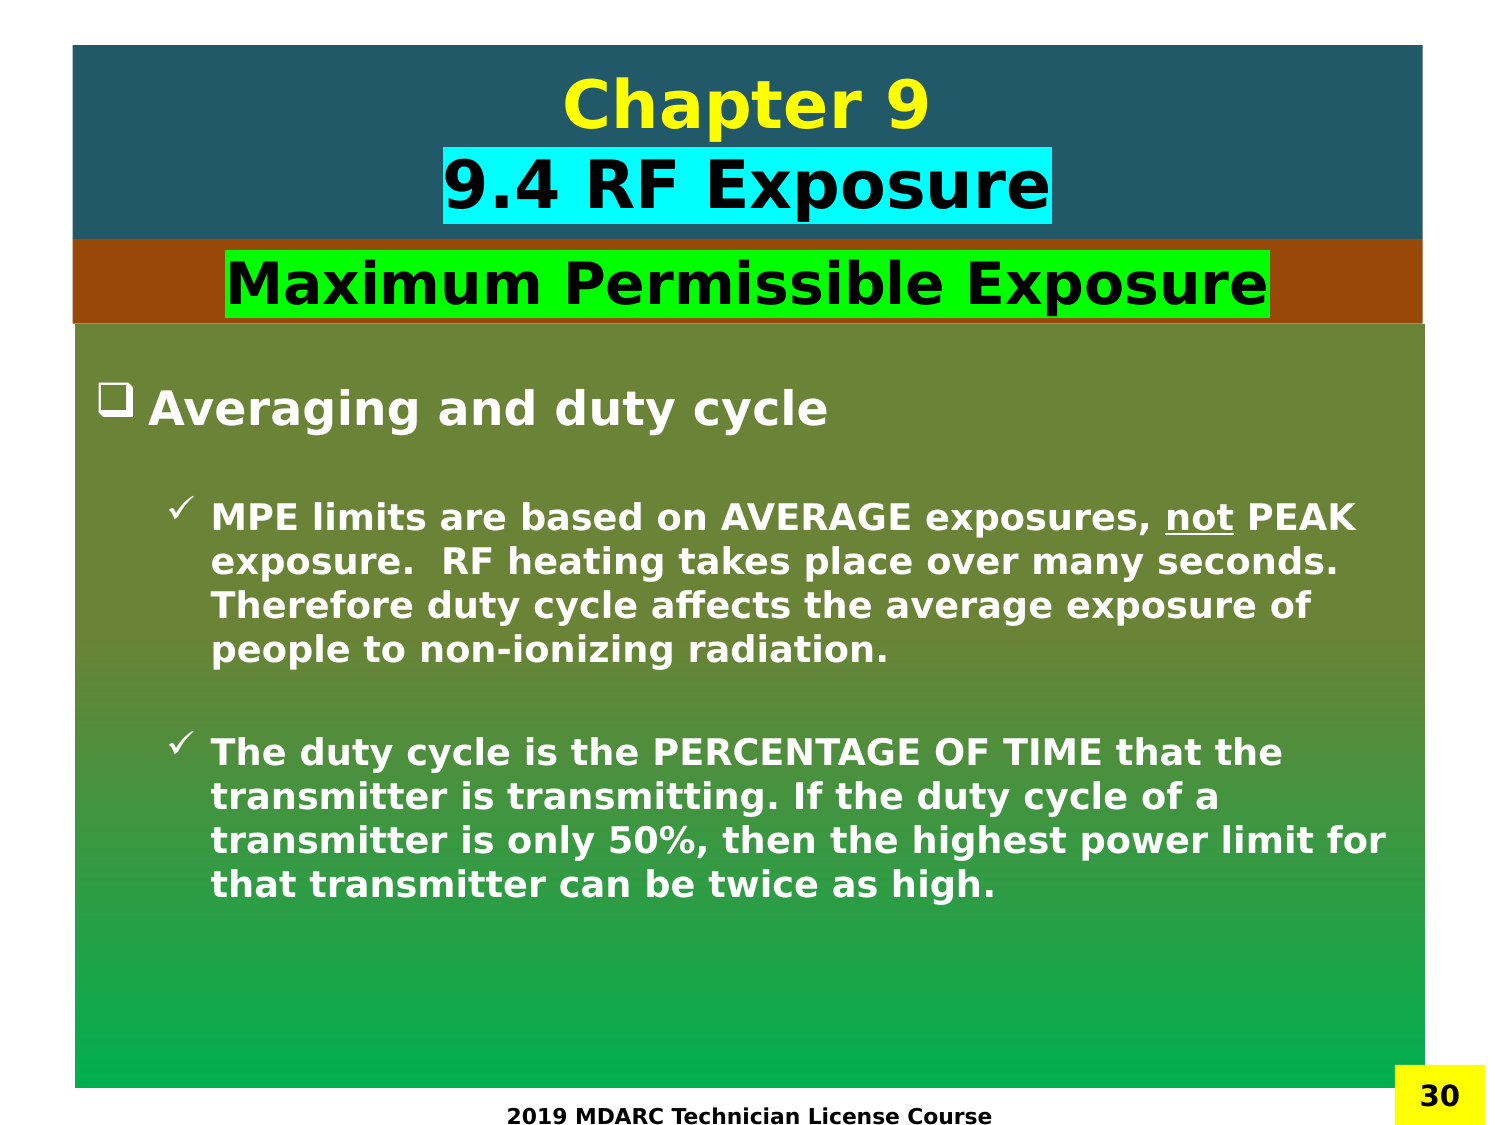

# Chapter 9 9.4 RF Exposure
Maximum Permissible Exposure

Averaging and duty cycle

MPE limits are based on AVERAGE exposures, not PEAK exposure.  RF heating takes place over many seconds.  Therefore duty cycle affects the average exposure of people to non-ionizing radiation.

The duty cycle is the PERCENTAGE OF TIME that the transmitter is transmitting. If the duty cycle of a transmitter is only 50%, then the highest power limit for that transmitter can be twice as high.
30
2019 MDARC Technician License Course